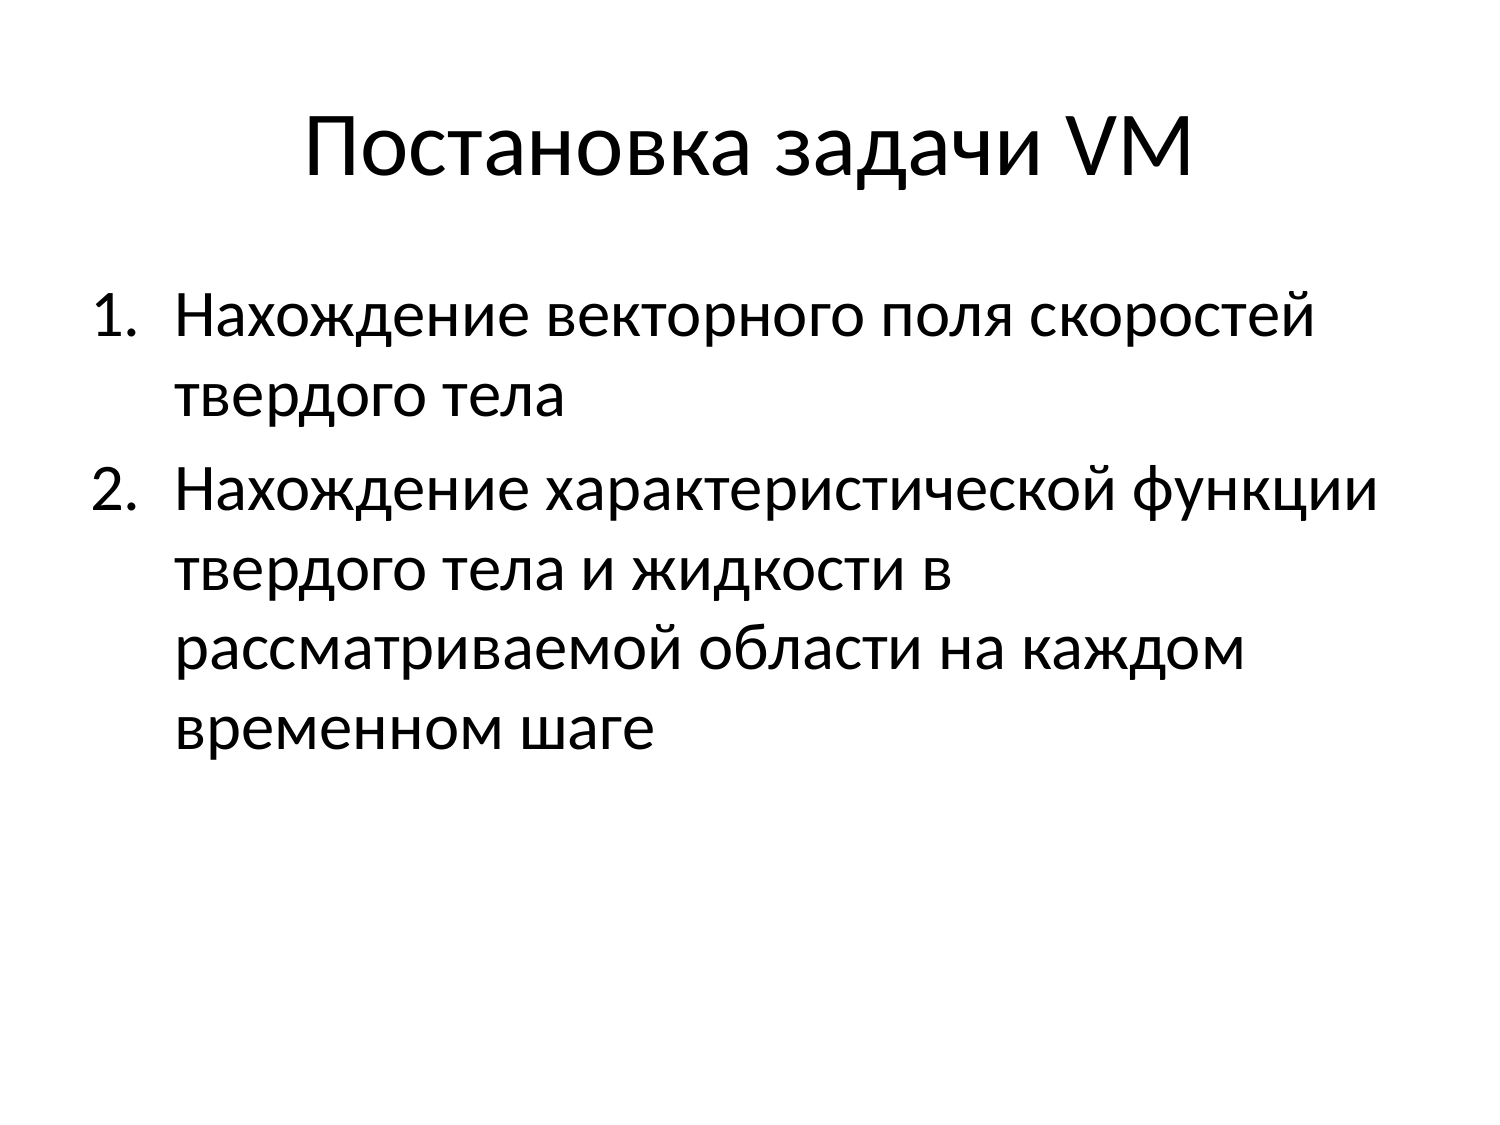

# Постановка задачи VM
Нахождение векторного поля скоростей твердого тела
Нахождение характеристической функции твердого тела и жидкости в рассматриваемой области на каждом временном шаге